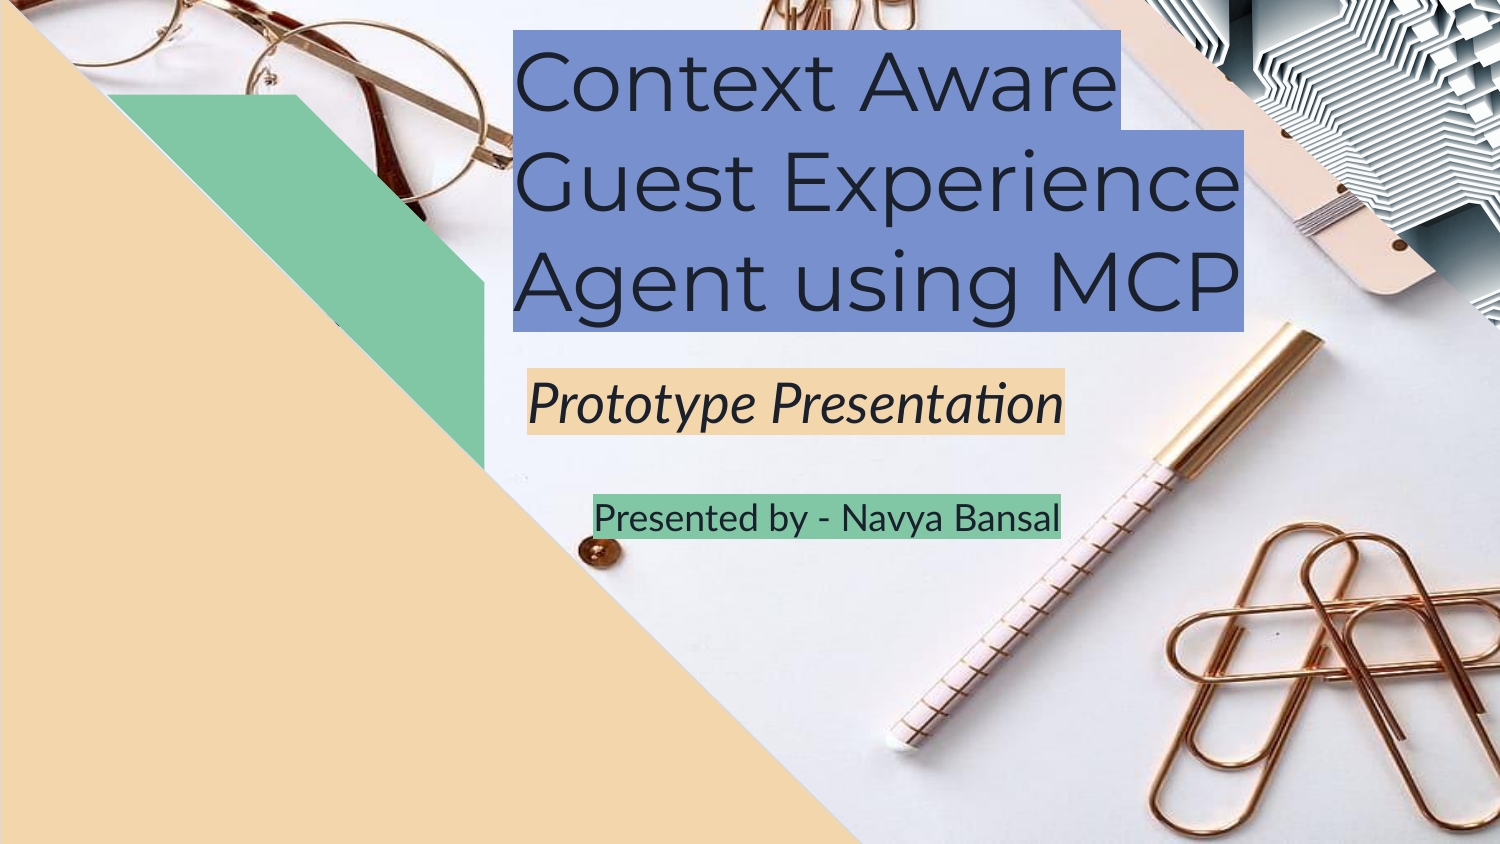

# Context Aware Guest Experience Agent using MCP
Prototype Presentation
Presented by - Navya Bansal